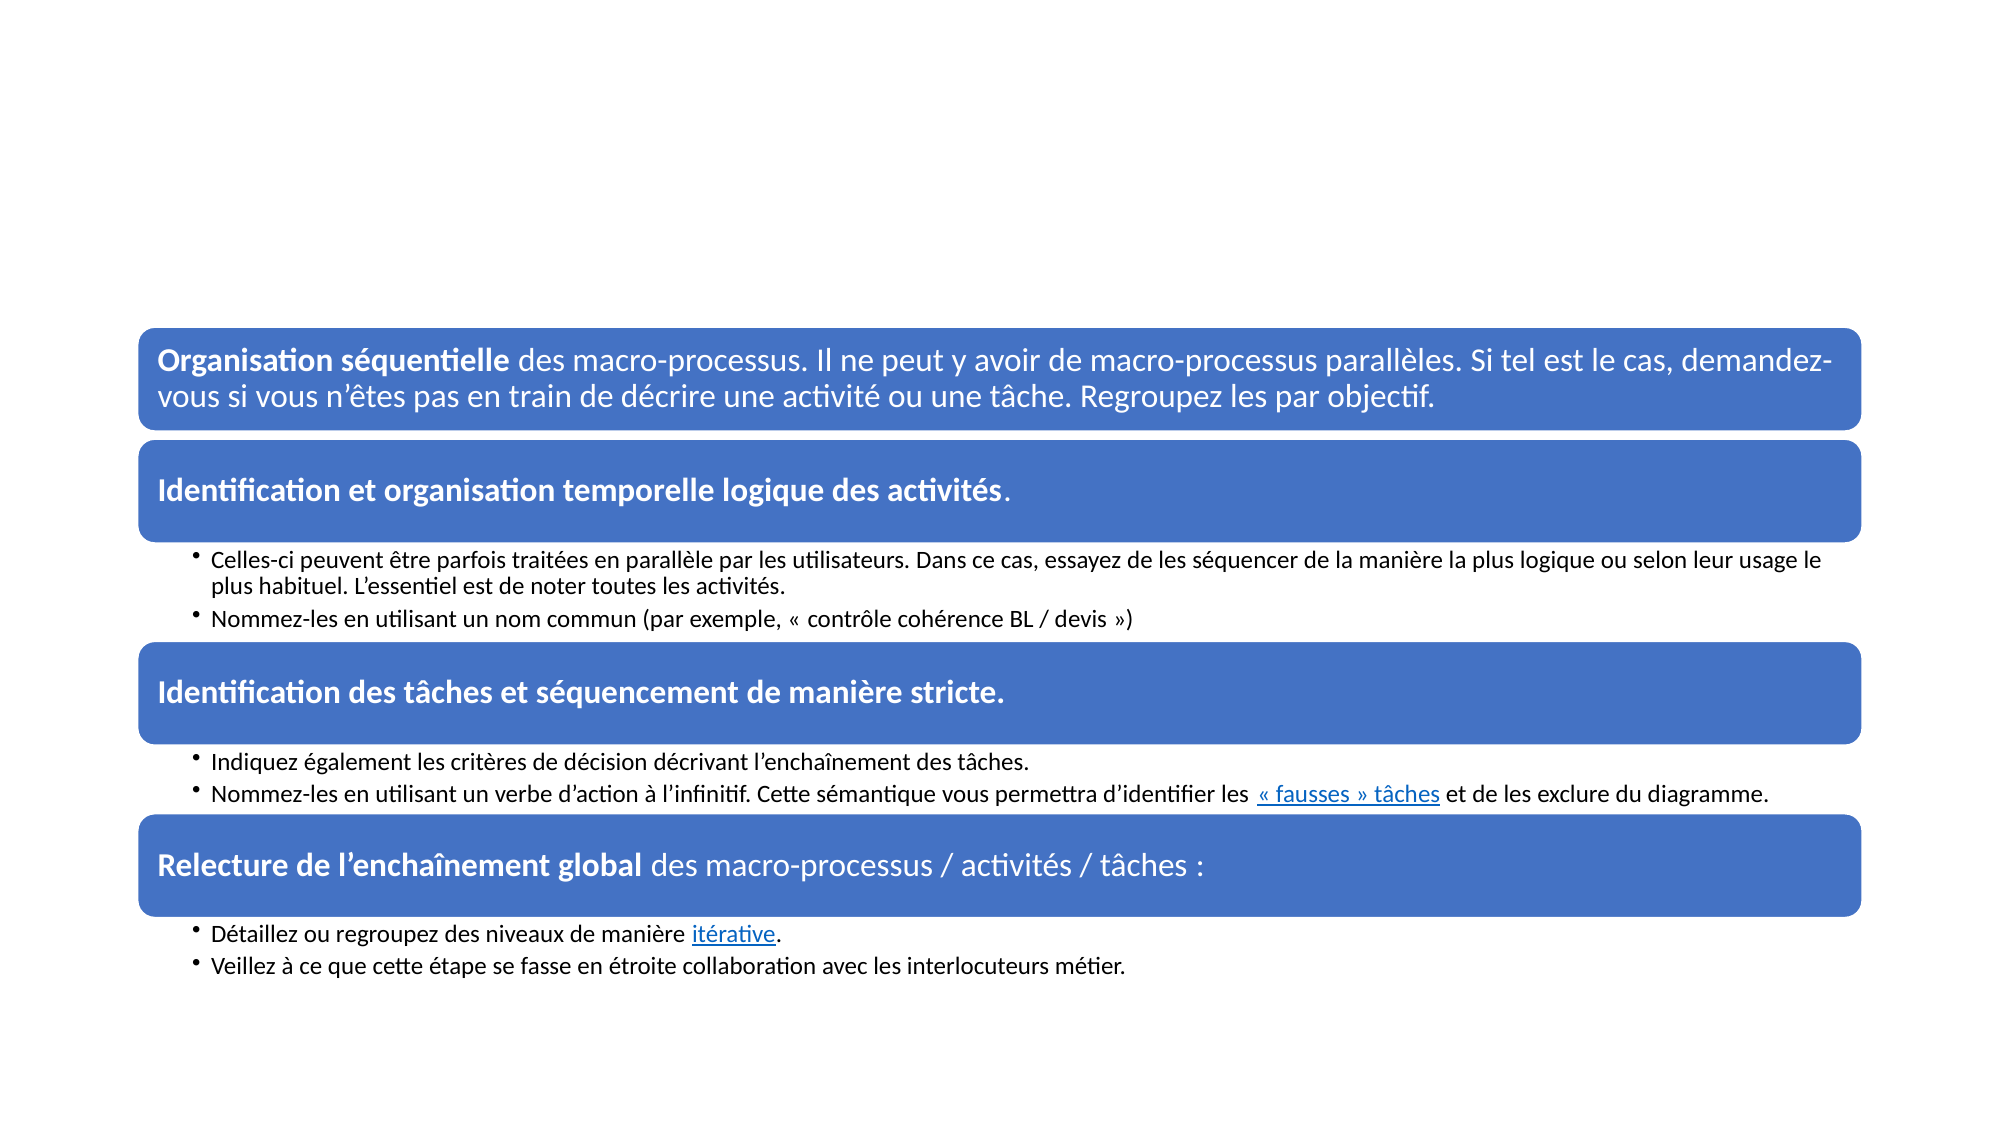

#
Organisation séquentielle des macro-processus. Il ne peut y avoir de macro-processus parallèles. Si tel est le cas, demandez-vous si vous n’êtes pas en train de décrire une activité ou une tâche. Regroupez les par objectif.
Identification et organisation temporelle logique des activités.
Celles-ci peuvent être parfois traitées en parallèle par les utilisateurs. Dans ce cas, essayez de les séquencer de la manière la plus logique ou selon leur usage le plus habituel. L’essentiel est de noter toutes les activités.
Nommez-les en utilisant un nom commun (par exemple, « contrôle cohérence BL / devis »)
Identification des tâches et séquencement de manière stricte.
Indiquez également les critères de décision décrivant l’enchaînement des tâches.
Nommez-les en utilisant un verbe d’action à l’infinitif. Cette sémantique vous permettra d’identifier les « fausses » tâches et de les exclure du diagramme.
Relecture de l’enchaînement global des macro-processus / activités / tâches :
Détaillez ou regroupez des niveaux de manière itérative.
Veillez à ce que cette étape se fasse en étroite collaboration avec les interlocuteurs métier.